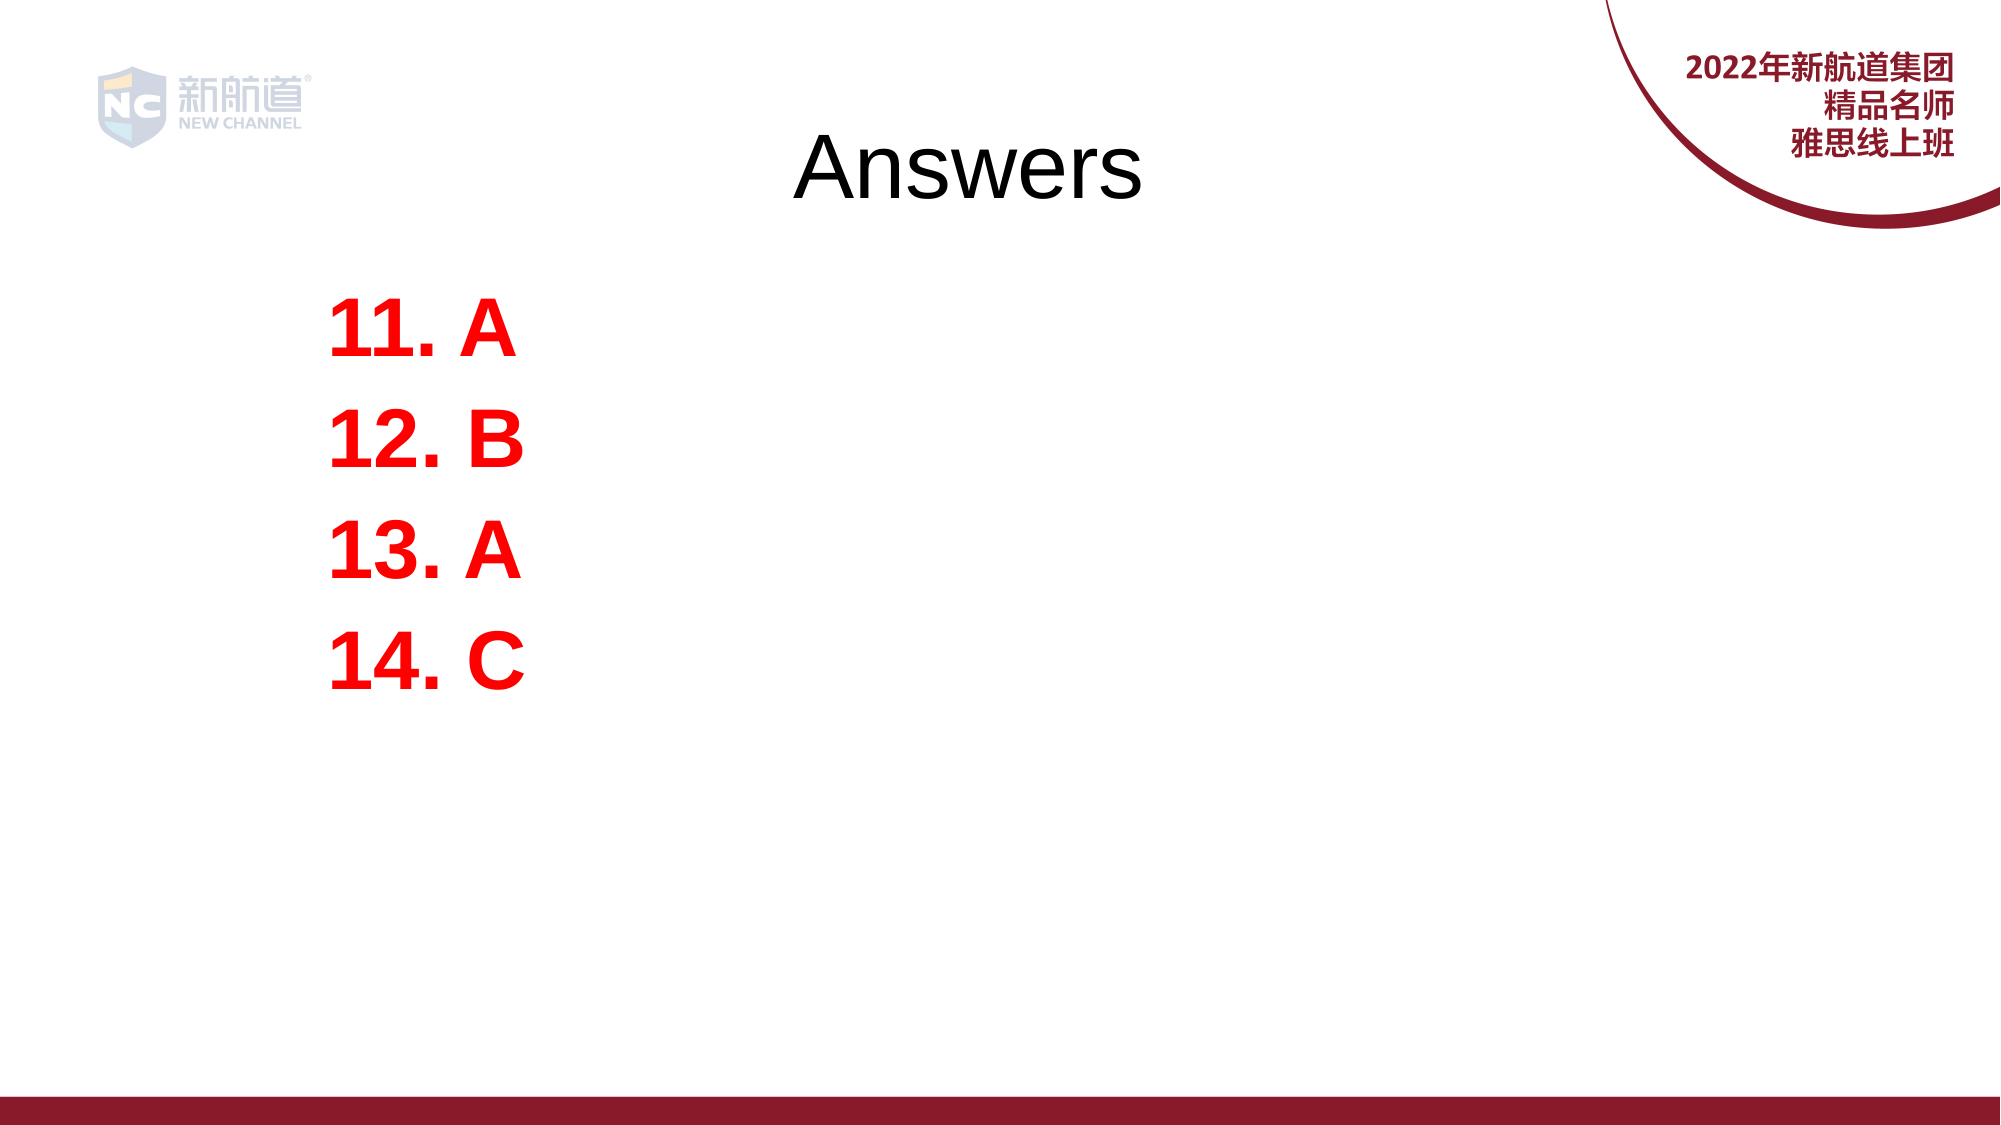

# Answers
11. A
12. B
13. A
14. C